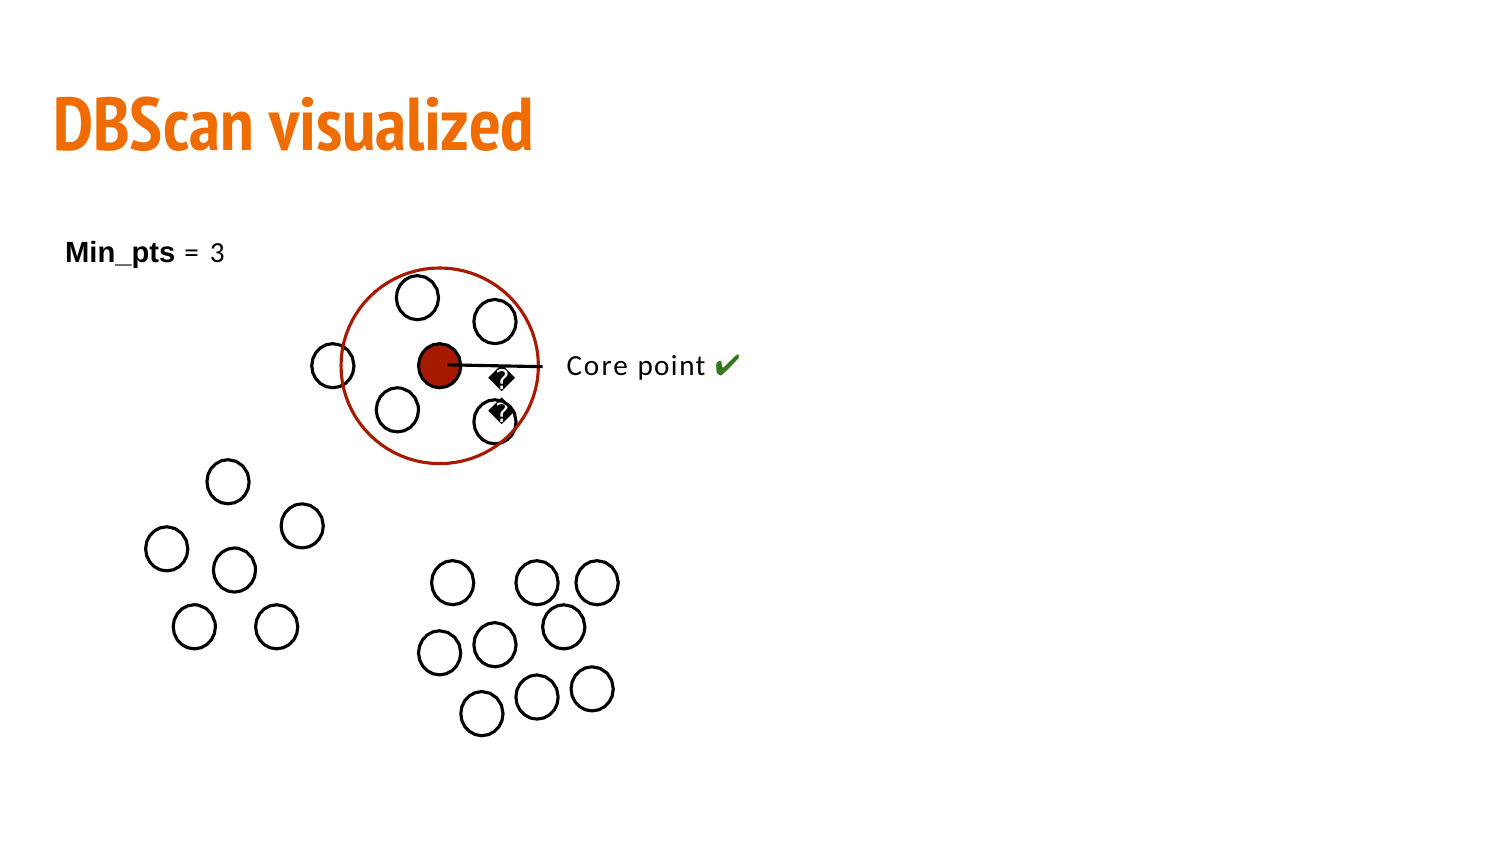

# DBScan visualized
Min_pts = 3

Core point ✔
𝝴